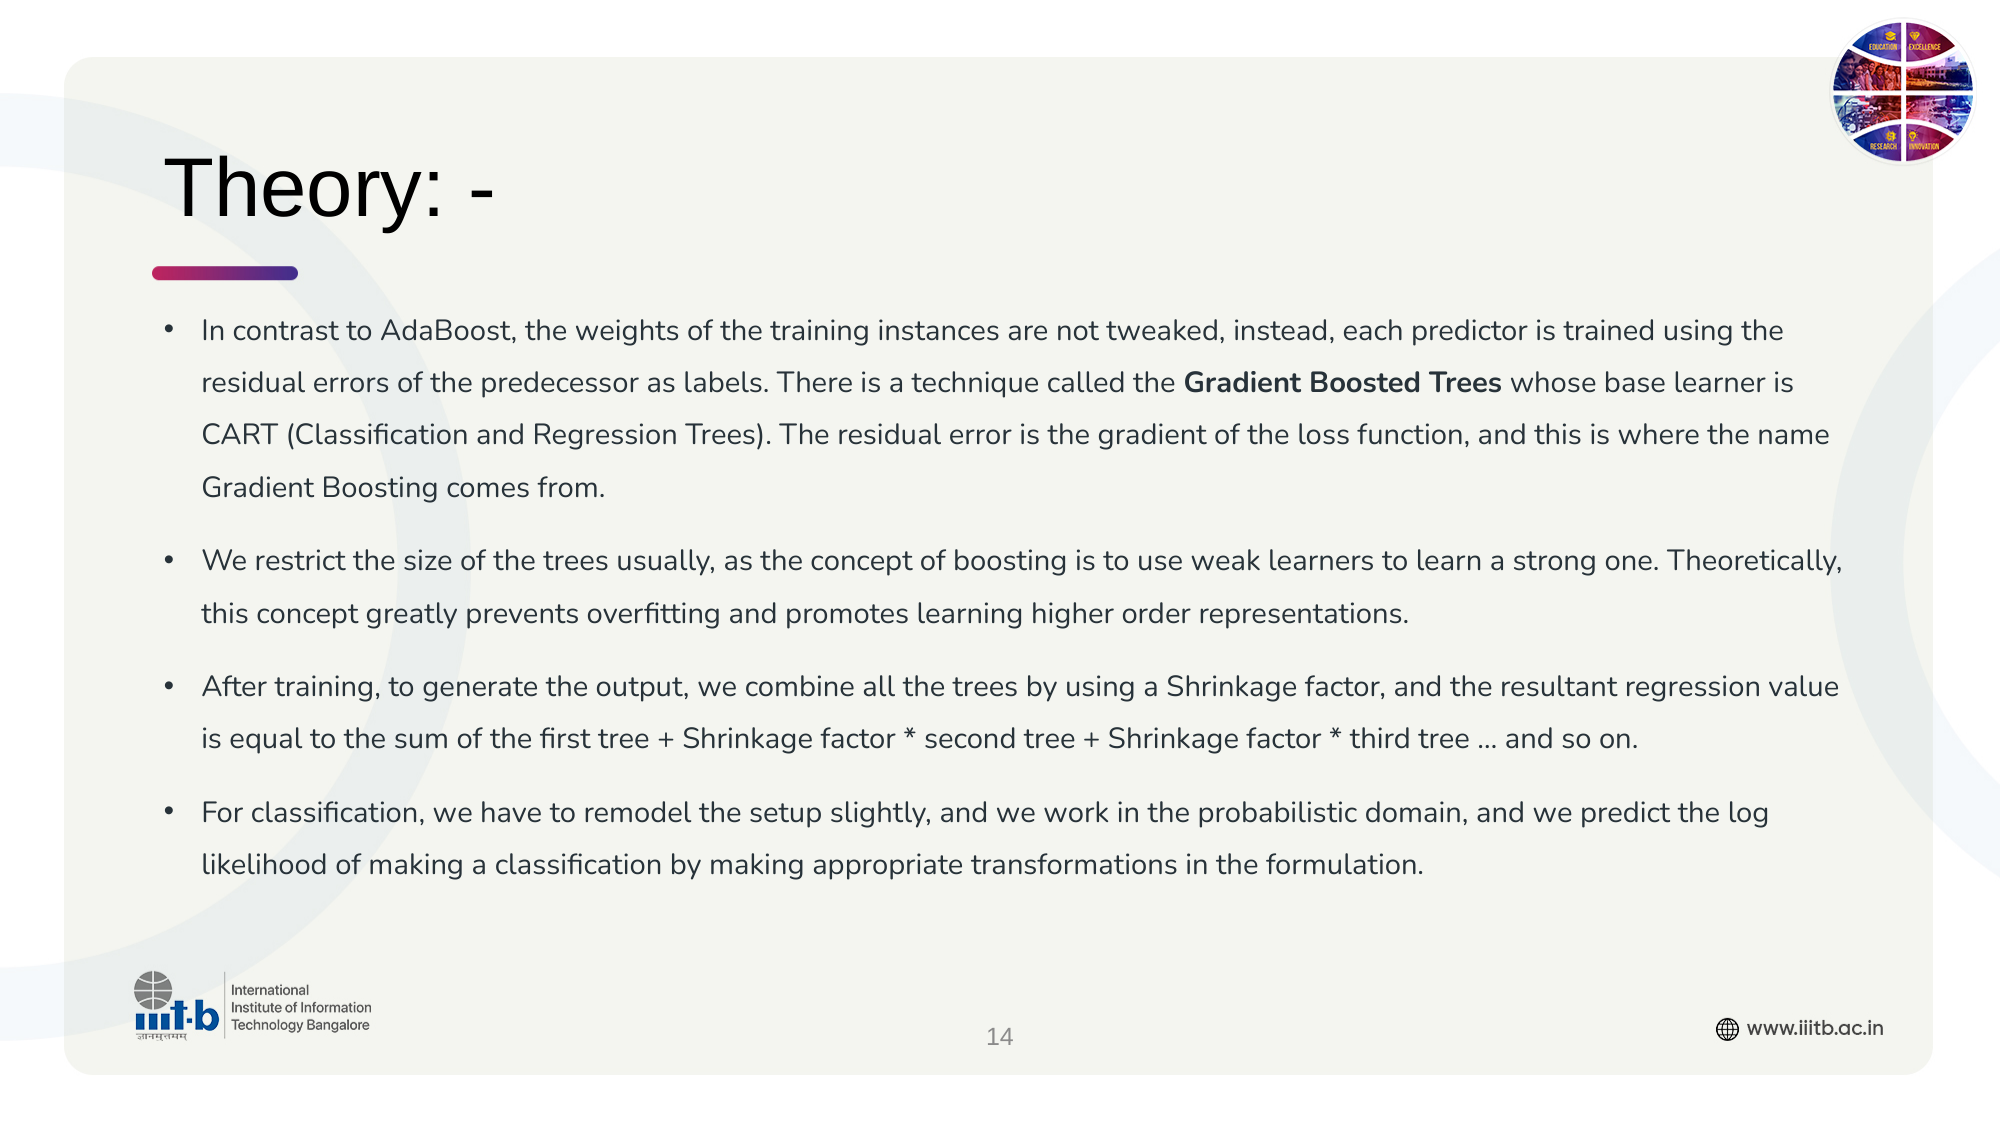

# Theory: -
In contrast to AdaBoost, the weights of the training instances are not tweaked, instead, each predictor is trained using the residual errors of the predecessor as labels. There is a technique called the Gradient Boosted Trees whose base learner is CART (Classification and Regression Trees). The residual error is the gradient of the loss function, and this is where the name Gradient Boosting comes from.
We restrict the size of the trees usually, as the concept of boosting is to use weak learners to learn a strong one. Theoretically, this concept greatly prevents overfitting and promotes learning higher order representations.
After training, to generate the output, we combine all the trees by using a Shrinkage factor, and the resultant regression value is equal to the sum of the first tree + Shrinkage factor * second tree + Shrinkage factor * third tree … and so on.
For classification, we have to remodel the setup slightly, and we work in the probabilistic domain, and we predict the log likelihood of making a classification by making appropriate transformations in the formulation.

14